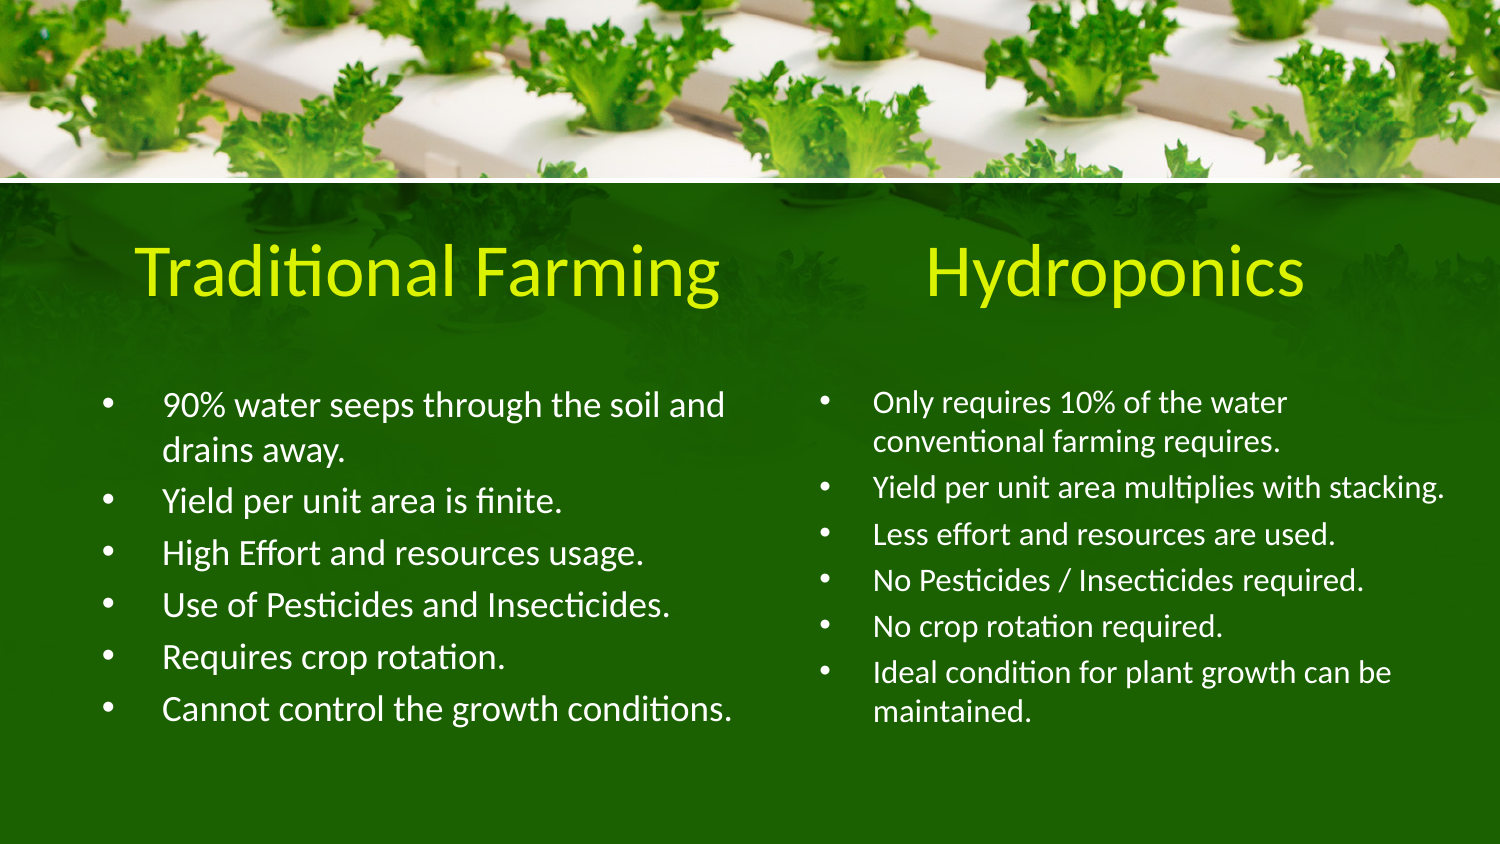

# Traditional Farming            Hydroponics
90% water seeps through the soil and drains away.
Yield per unit area is finite.
High Effort and resources usage.
Use of Pesticides and Insecticides.
Requires crop rotation.
Cannot control the growth conditions.

Only requires 10% of the water conventional farming requires.
Yield per unit area multiplies with stacking.
Less effort and resources are used.
No Pesticides / Insecticides required.
No crop rotation required.
Ideal condition for plant growth can be maintained.